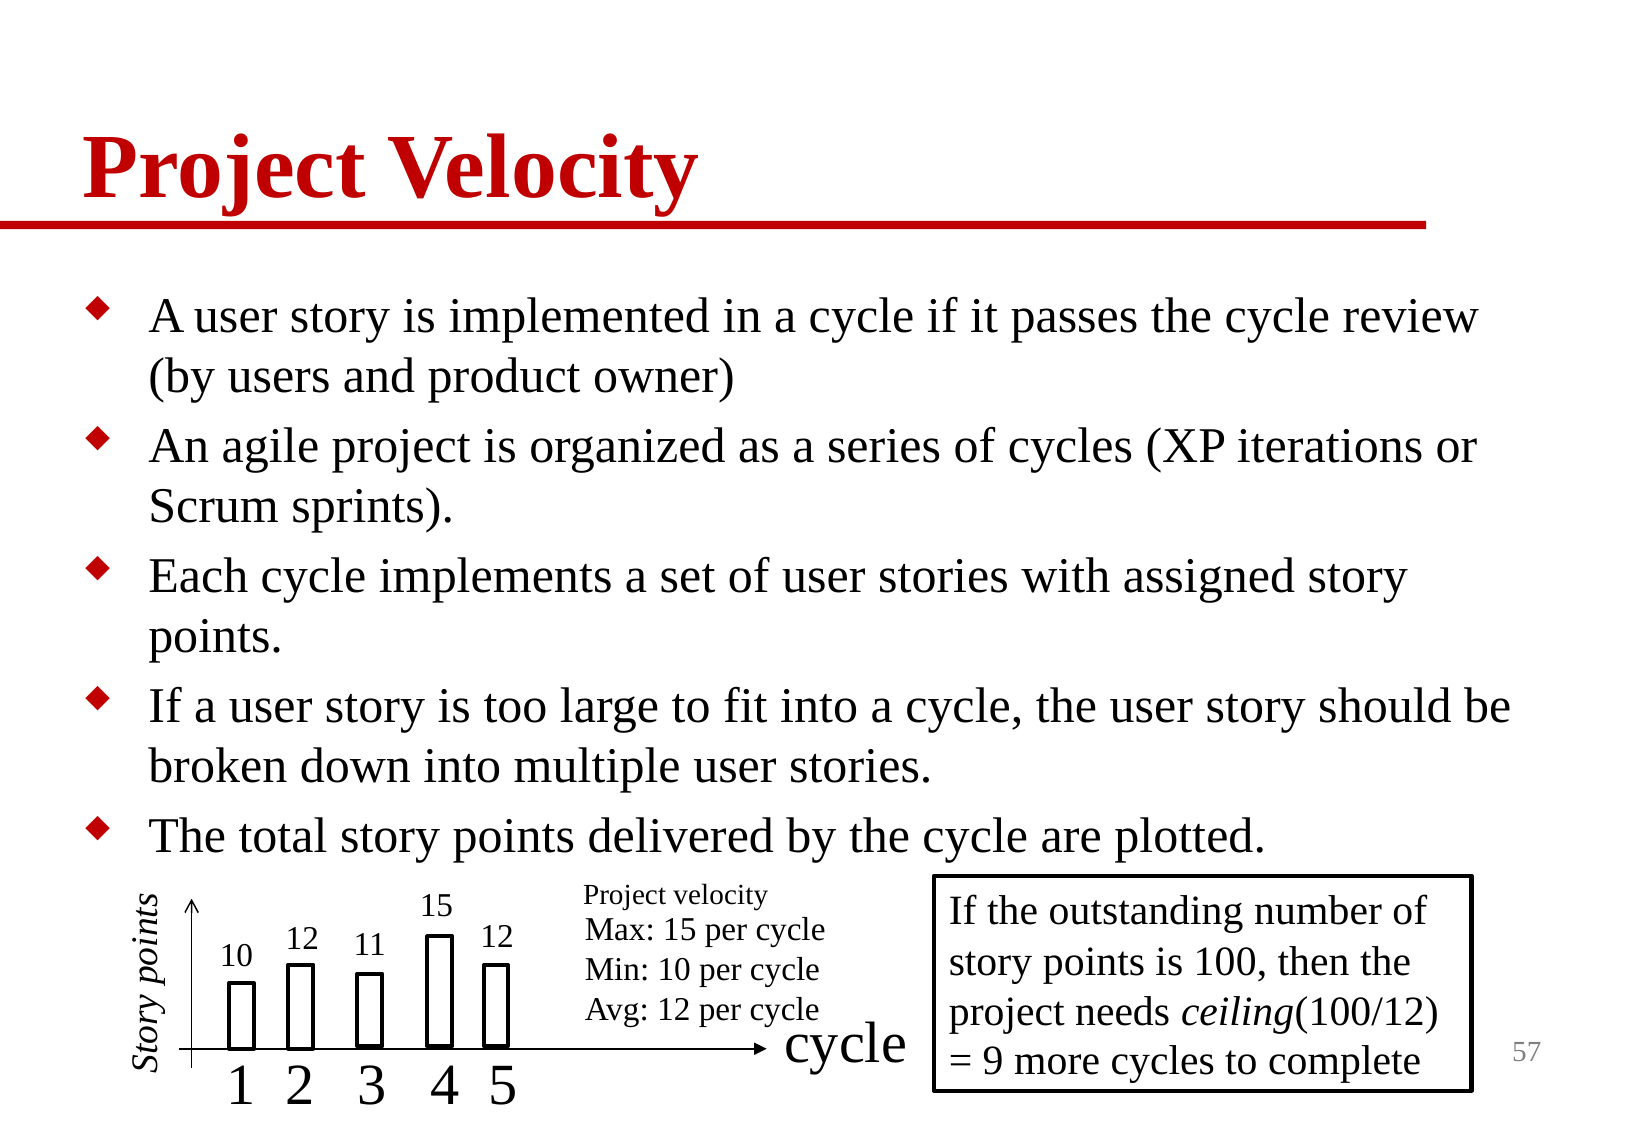

# Project Velocity
A user story is implemented in a cycle if it passes the cycle review (by users and product owner)
An agile project is organized as a series of cycles (XP iterations or Scrum sprints).
Each cycle implements a set of user stories with assigned story points.
If a user story is too large to fit into a cycle, the user story should be broken down into multiple user stories.
The total story points delivered by the cycle are plotted.
Project velocity
15
Max: 15 per cycle
Min: 10 per cycle
Avg: 12 per cycle
12
12
11
10

Story points

cycle
1  2   3   4  5
If the outstanding number of story points is 100, then the project needs ceiling(100/12) = 9 more cycles to complete
57